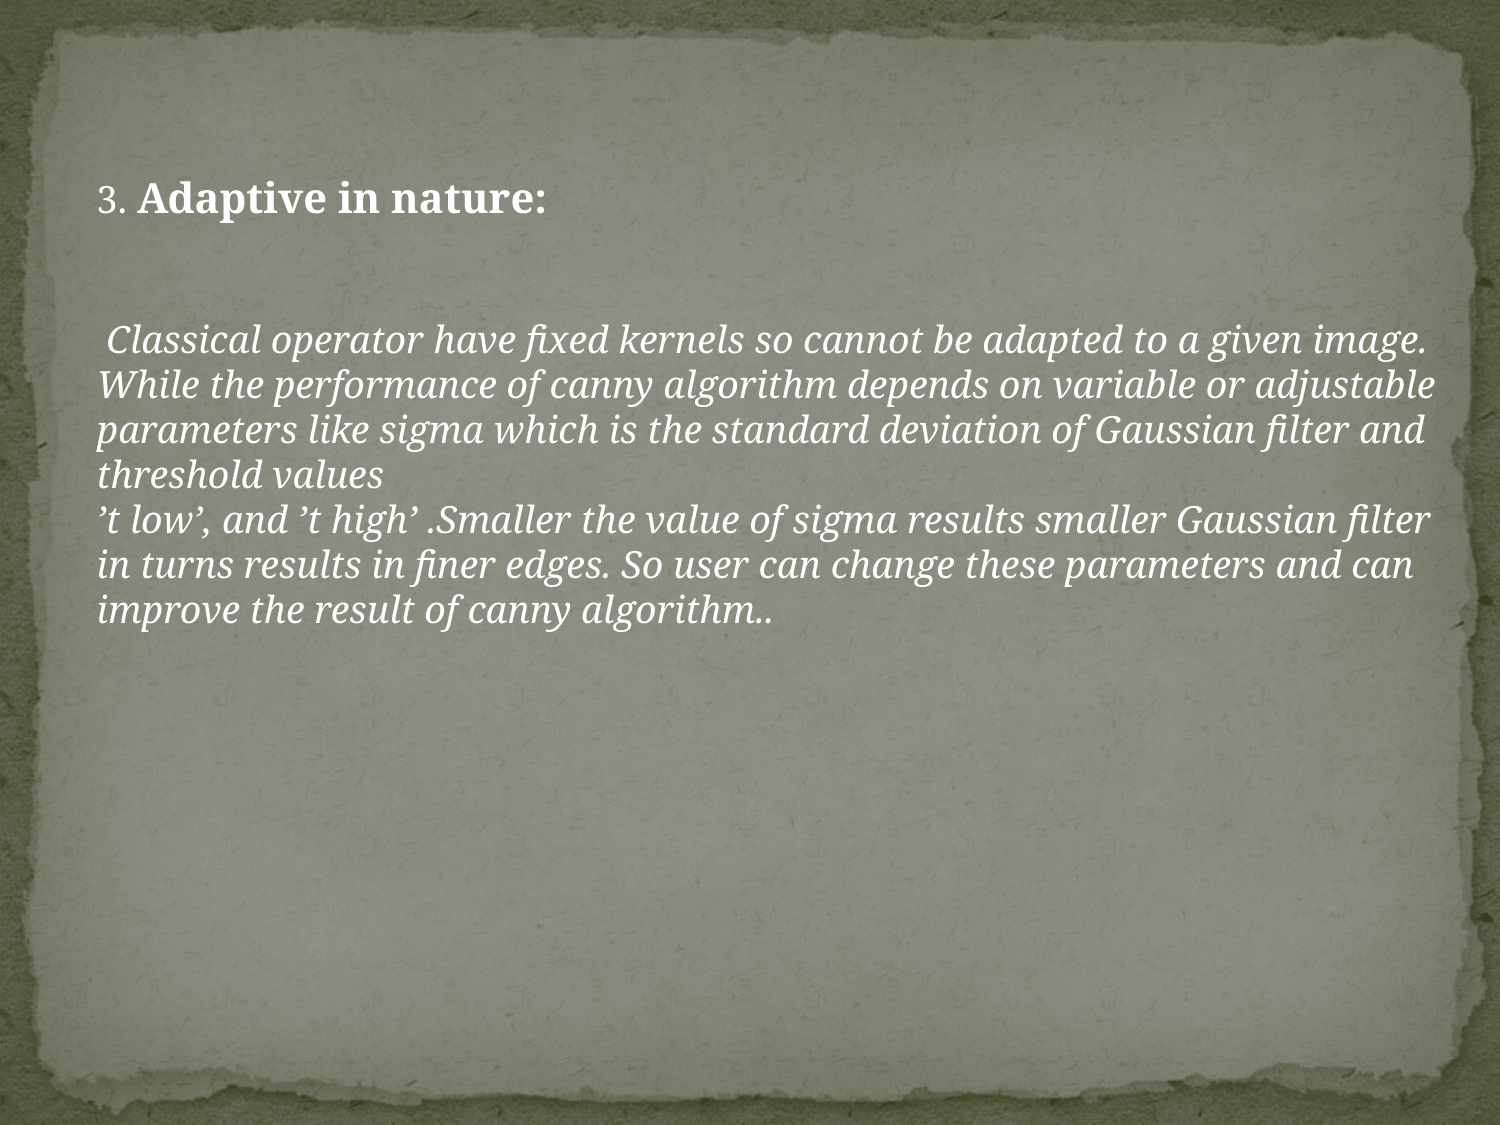

3. Adaptive in nature:

 Classical operator have fixed kernels so cannot be adapted to a given image. While the performance of canny algorithm depends on variable or adjustable parameters like sigma which is the standard deviation of Gaussian filter and threshold values
’t low’, and ’t high’ .Smaller the value of sigma results smaller Gaussian filter in turns results in finer edges. So user can change these parameters and can improve the result of canny algorithm..